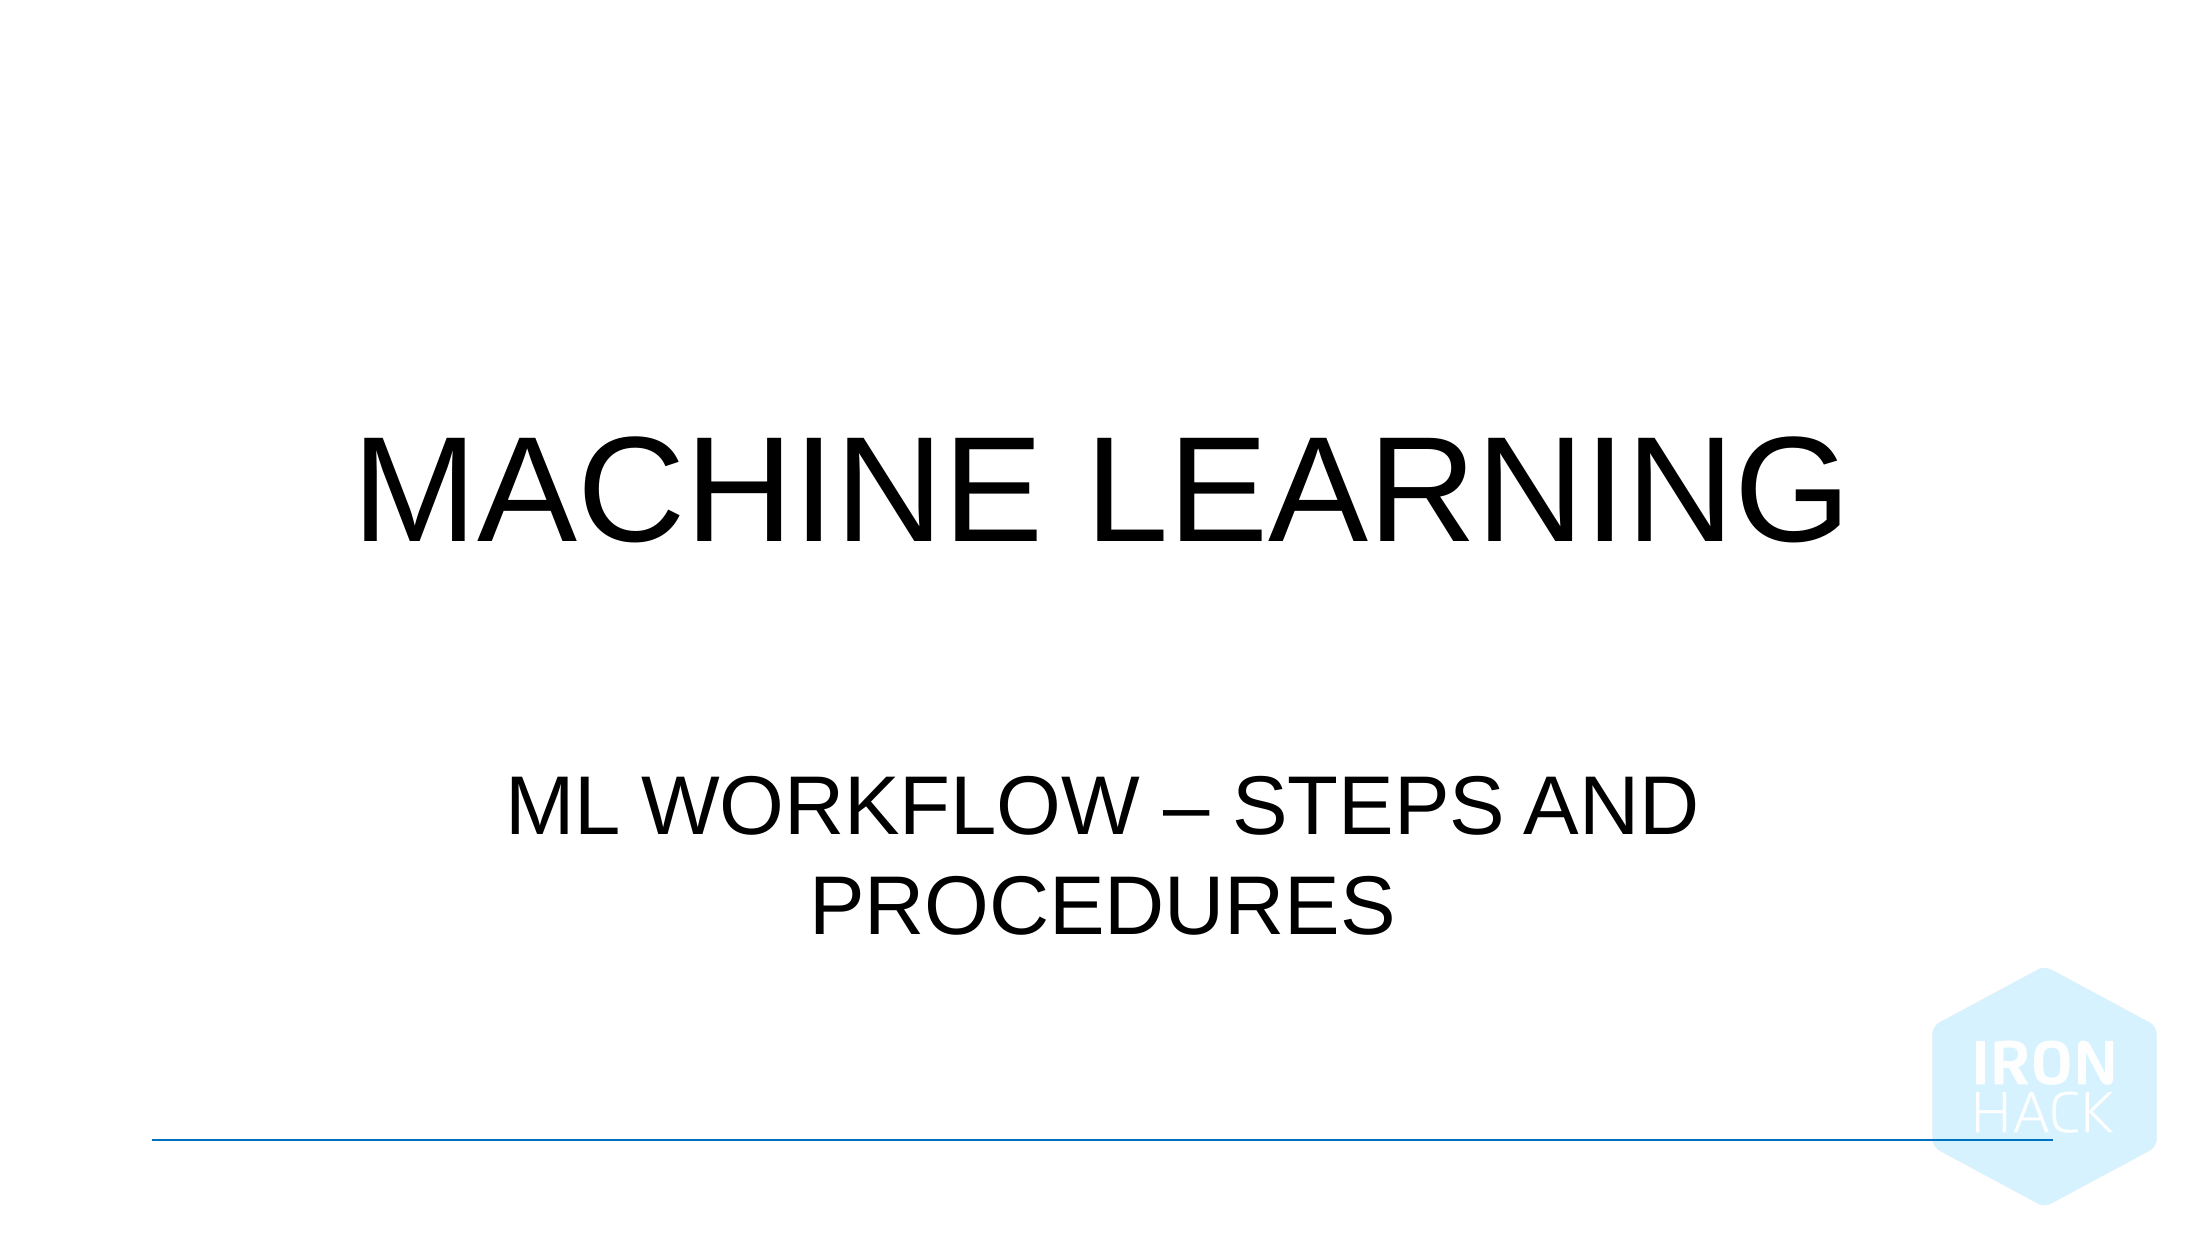

Machine Learning

ML Workflow – Steps and procedures
January 8, 2025 |
1